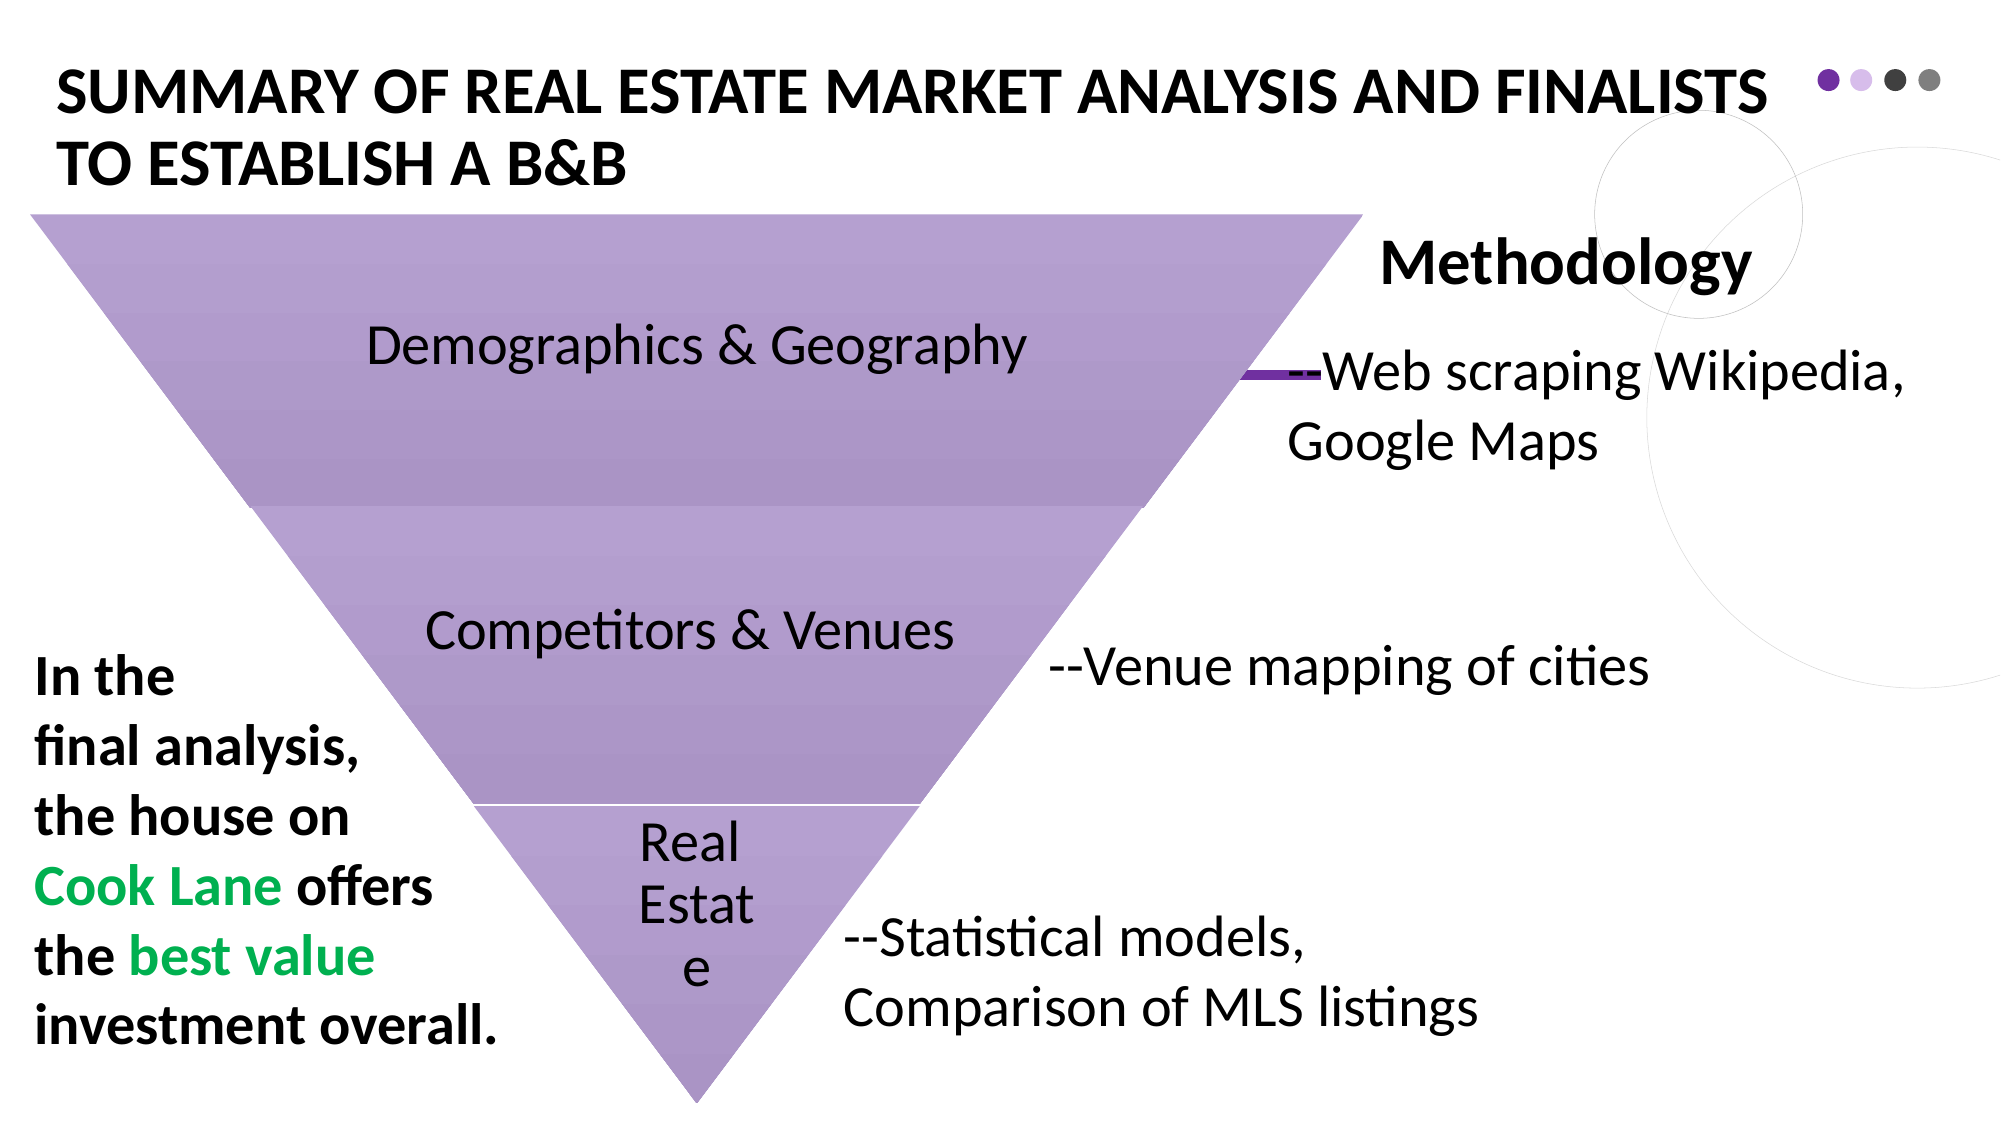

# Summary of Real Estate Market Analysis and Finalists to Establish a B&B
Methodology
Demographics & Geography
Competitors & Venues
Real
Estate
--Web scraping Wikipedia, Google Maps
--Venue mapping of cities
In the
final analysis,
the house on
Cook Lane offers
the best value investment overall.

--Statistical models,
Comparison of MLS listings